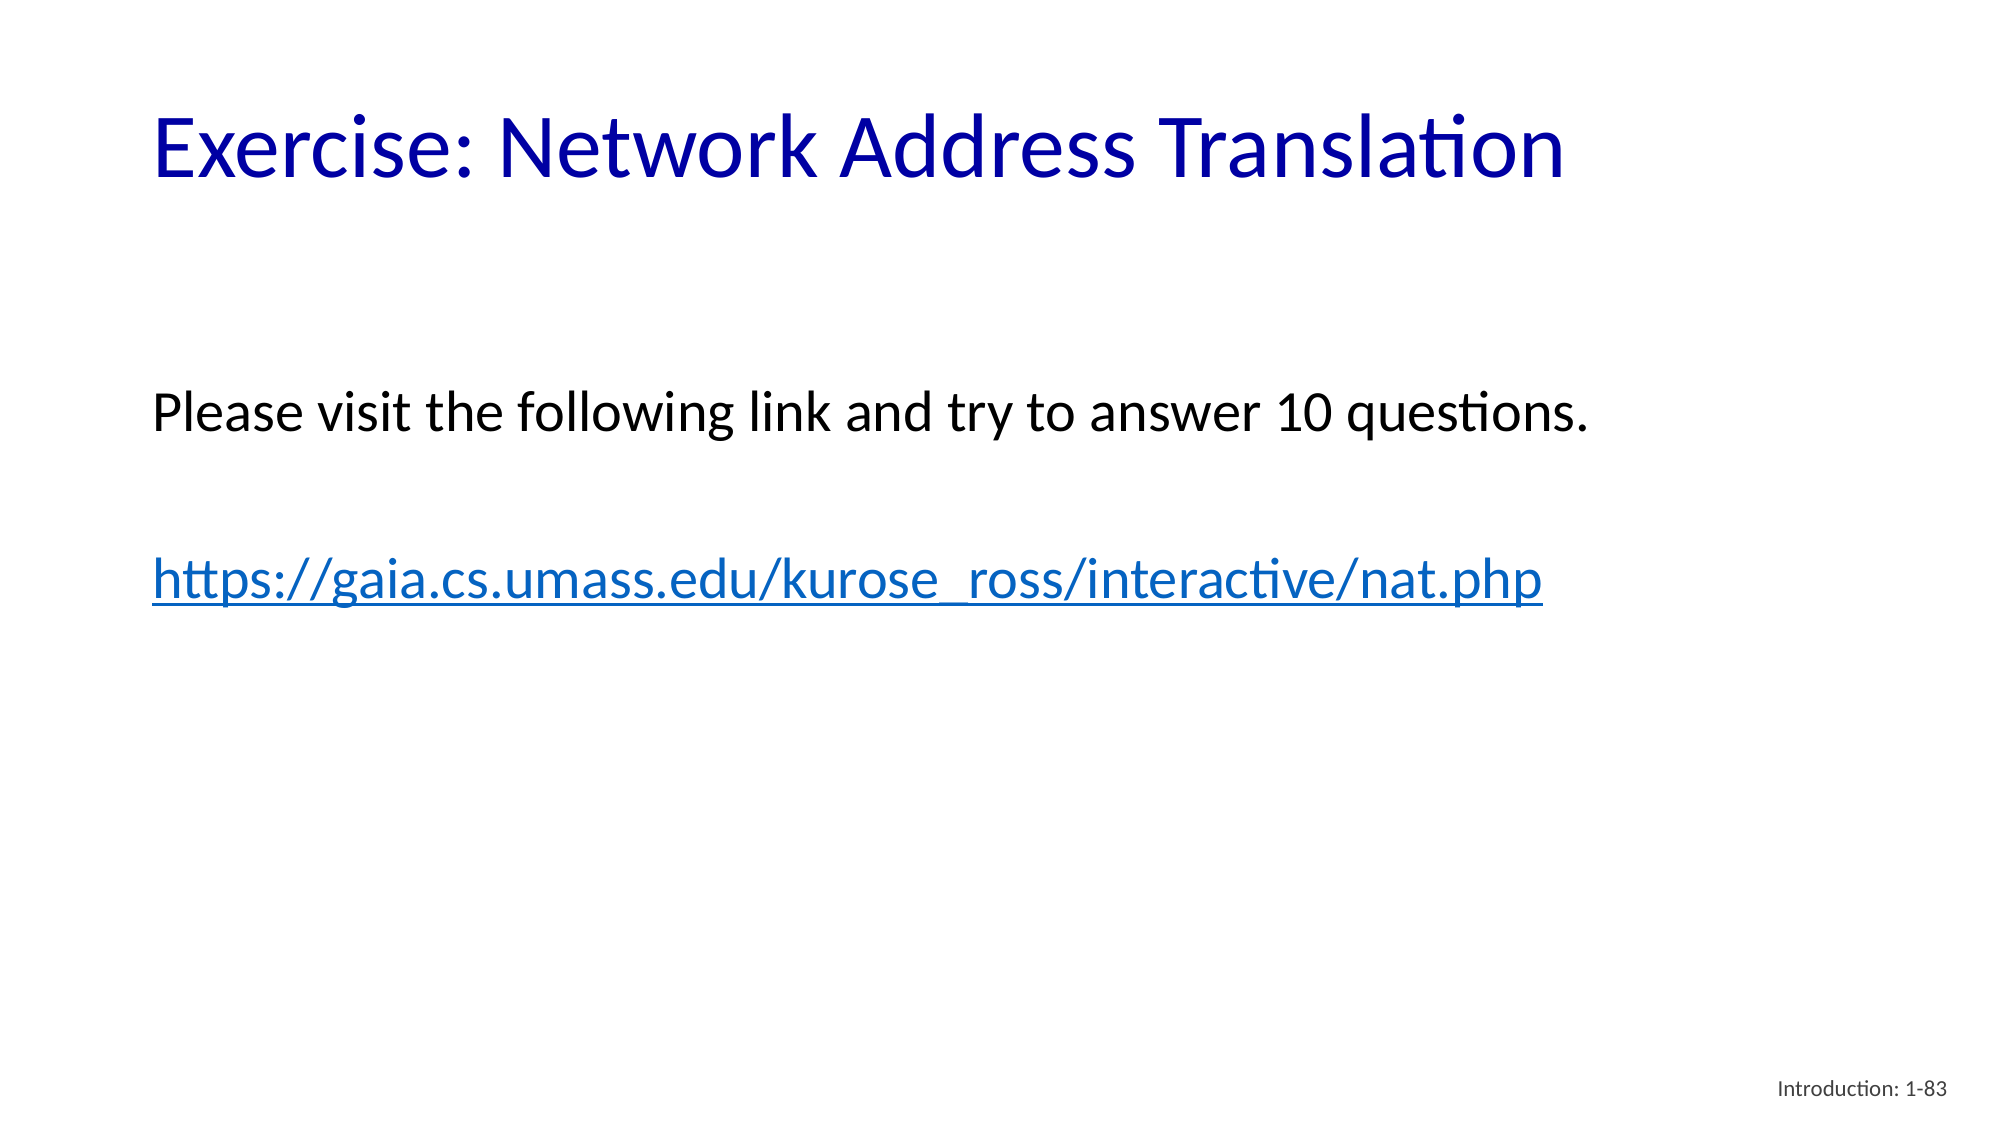

# Exercise: Network Address Translation

Please visit the following link and try to answer 10 questions.

https://gaia.cs.umass.edu/kurose_ross/interactive/nat.php

Introduction: 1-83